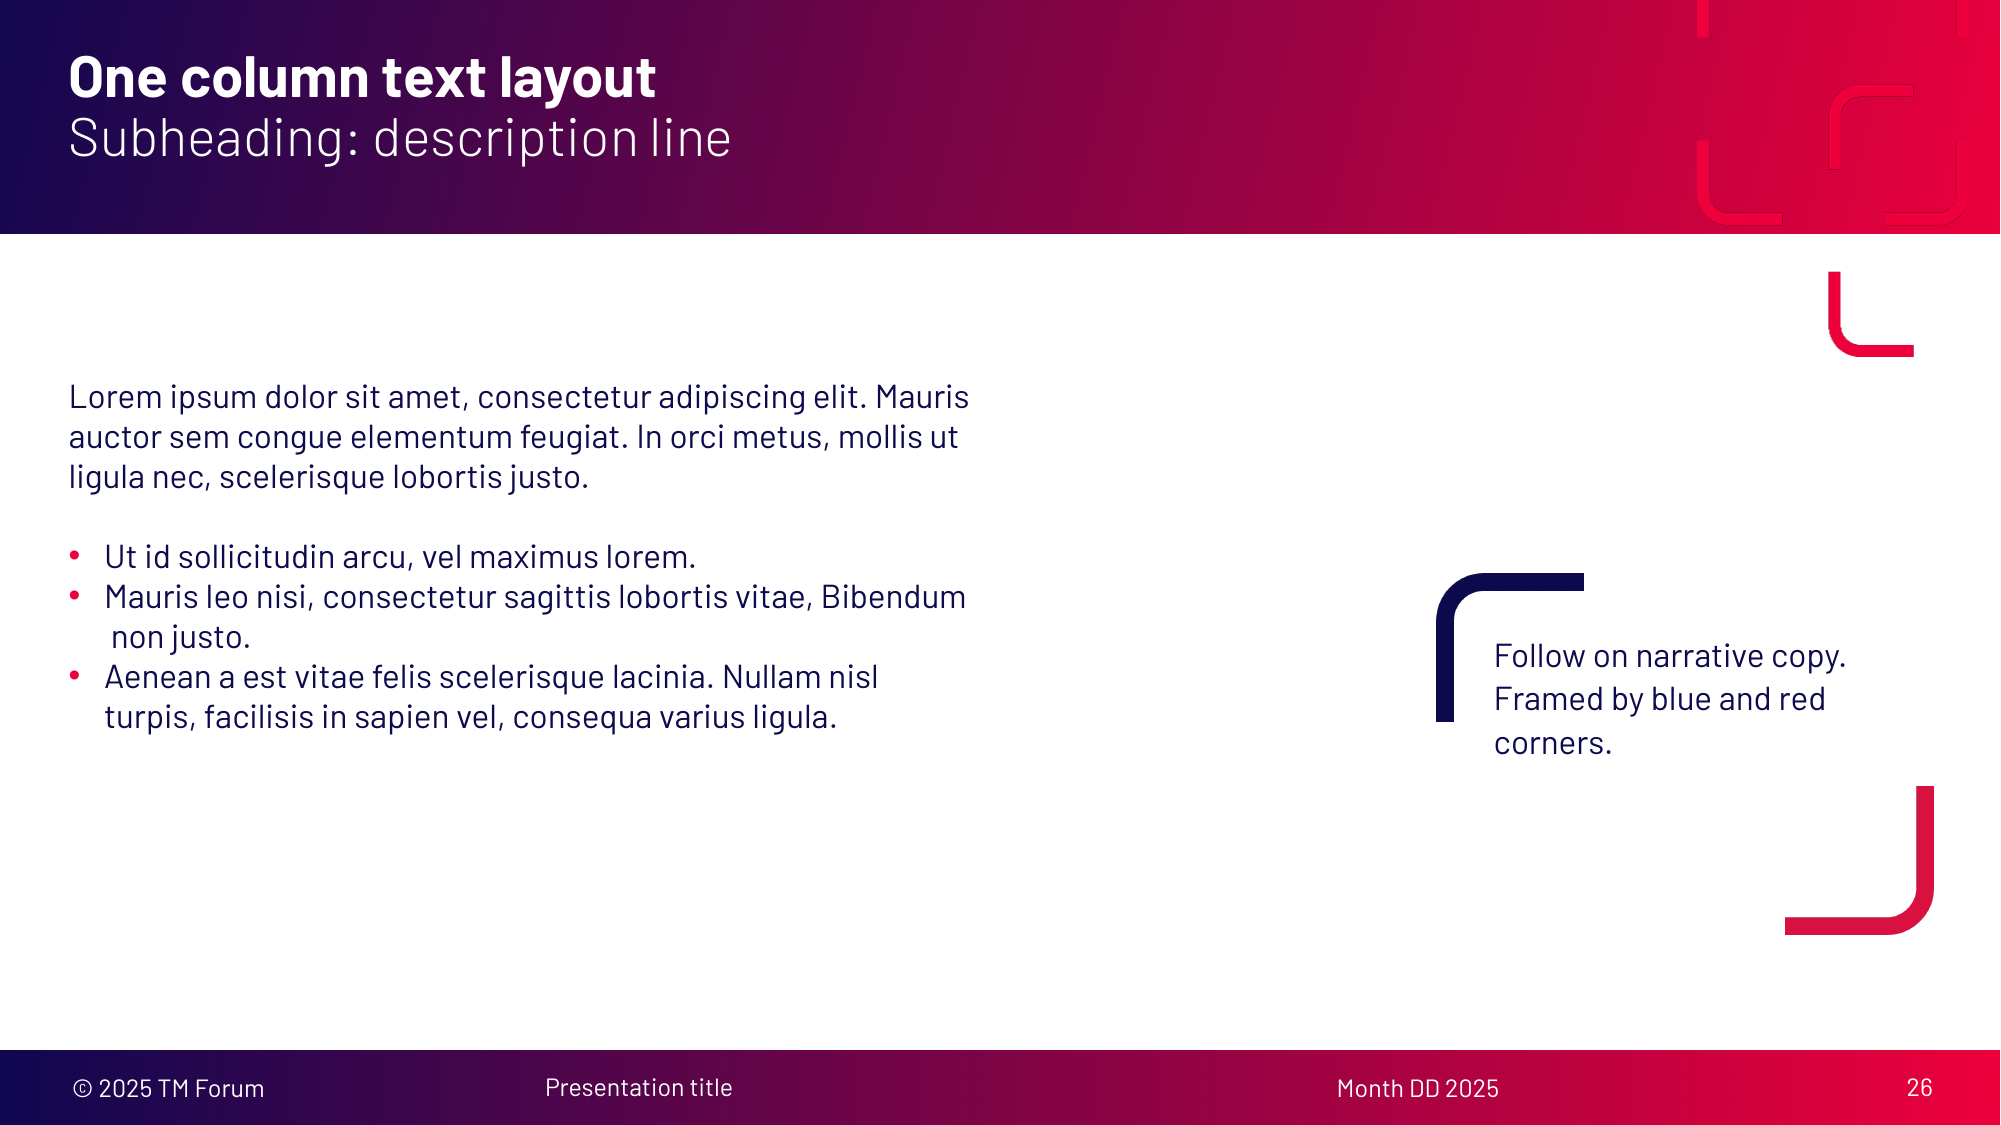

One column text layout
Subheading: description line
Lorem ipsum dolor sit amet, consectetur adipiscing elit. Mauris
auctor sem congue elementum feugiat. In orci metus, mollis ut
ligula nec, scelerisque lobortis justo.

Ut id sollicitudin arcu, vel maximus lorem.
Mauris leo nisi, consectetur sagittis lobortis vitae, Bibendum
 non justo.
Aenean a est vitae felis scelerisque lacinia. Nullam nisl
turpis, facilisis in sapien vel, consequa varius ligula.

Follow on narrative copy. Framed by blue and red corners.
26
Presentation title
Month DD 2025